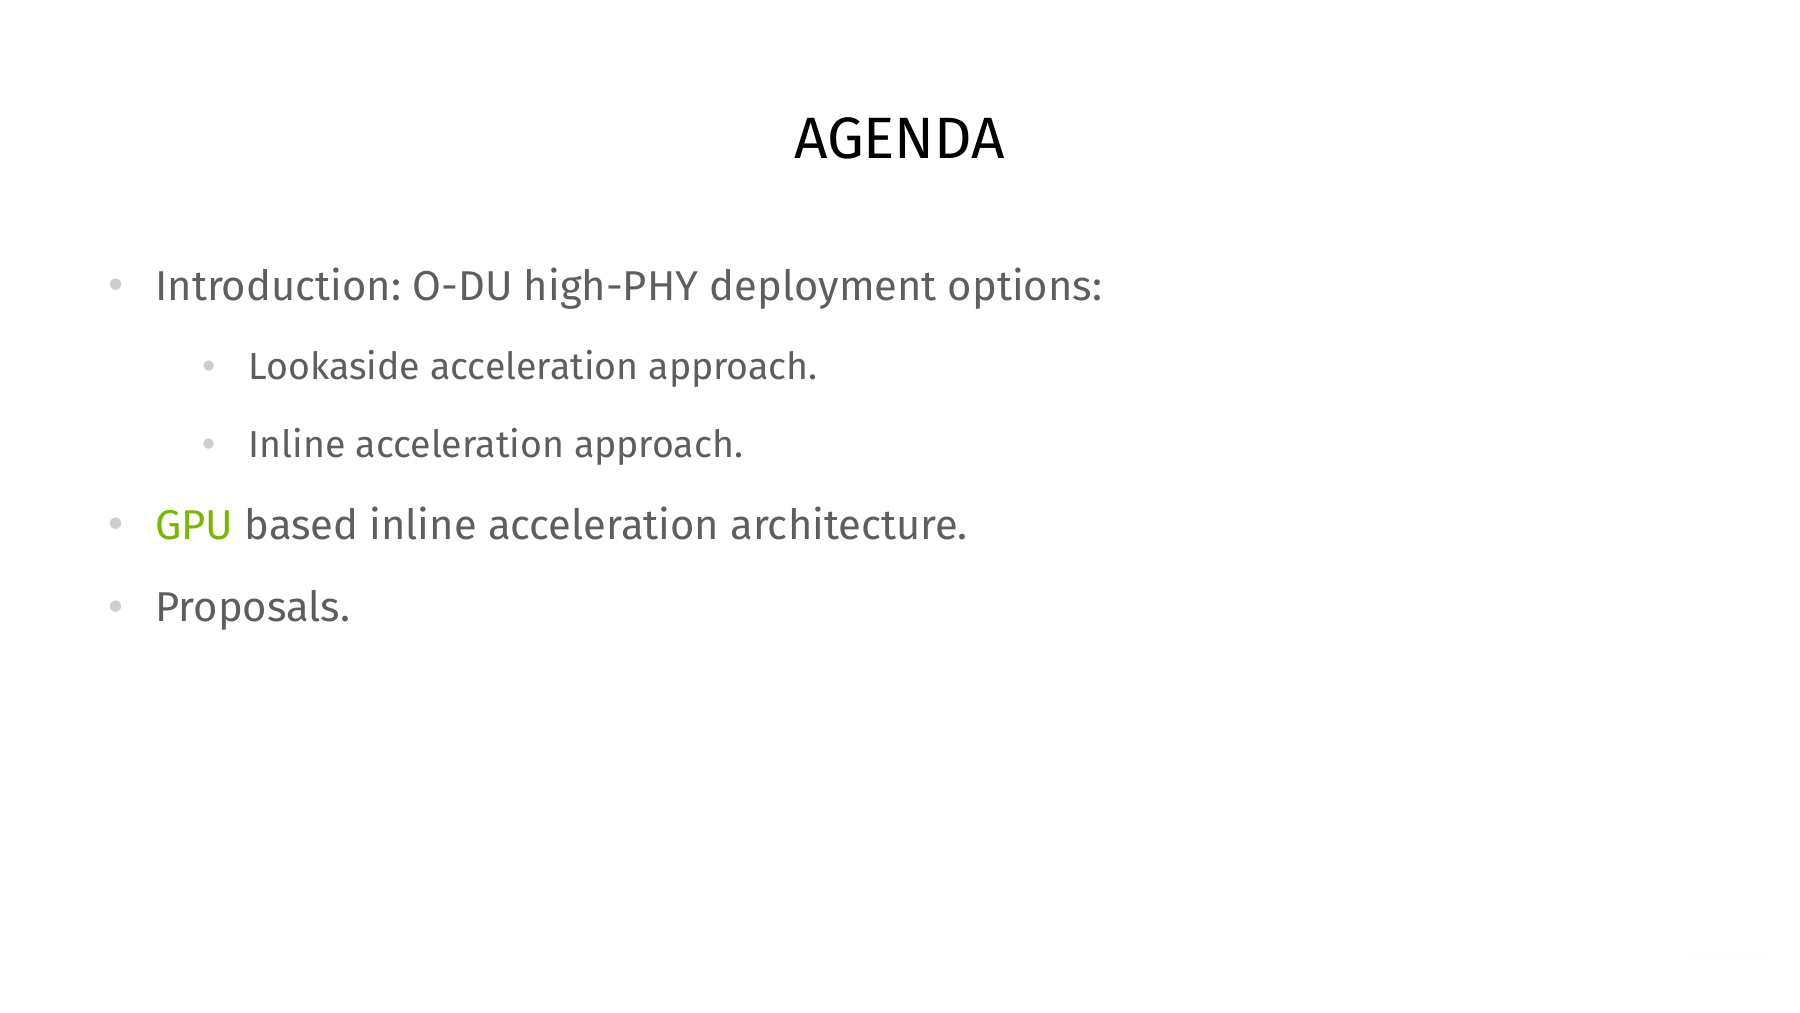

# agenda
Introduction: O-DU high-PHY deployment options:
Lookaside acceleration approach.
Inline acceleration approach.
GPU based inline acceleration architecture.
Proposals.